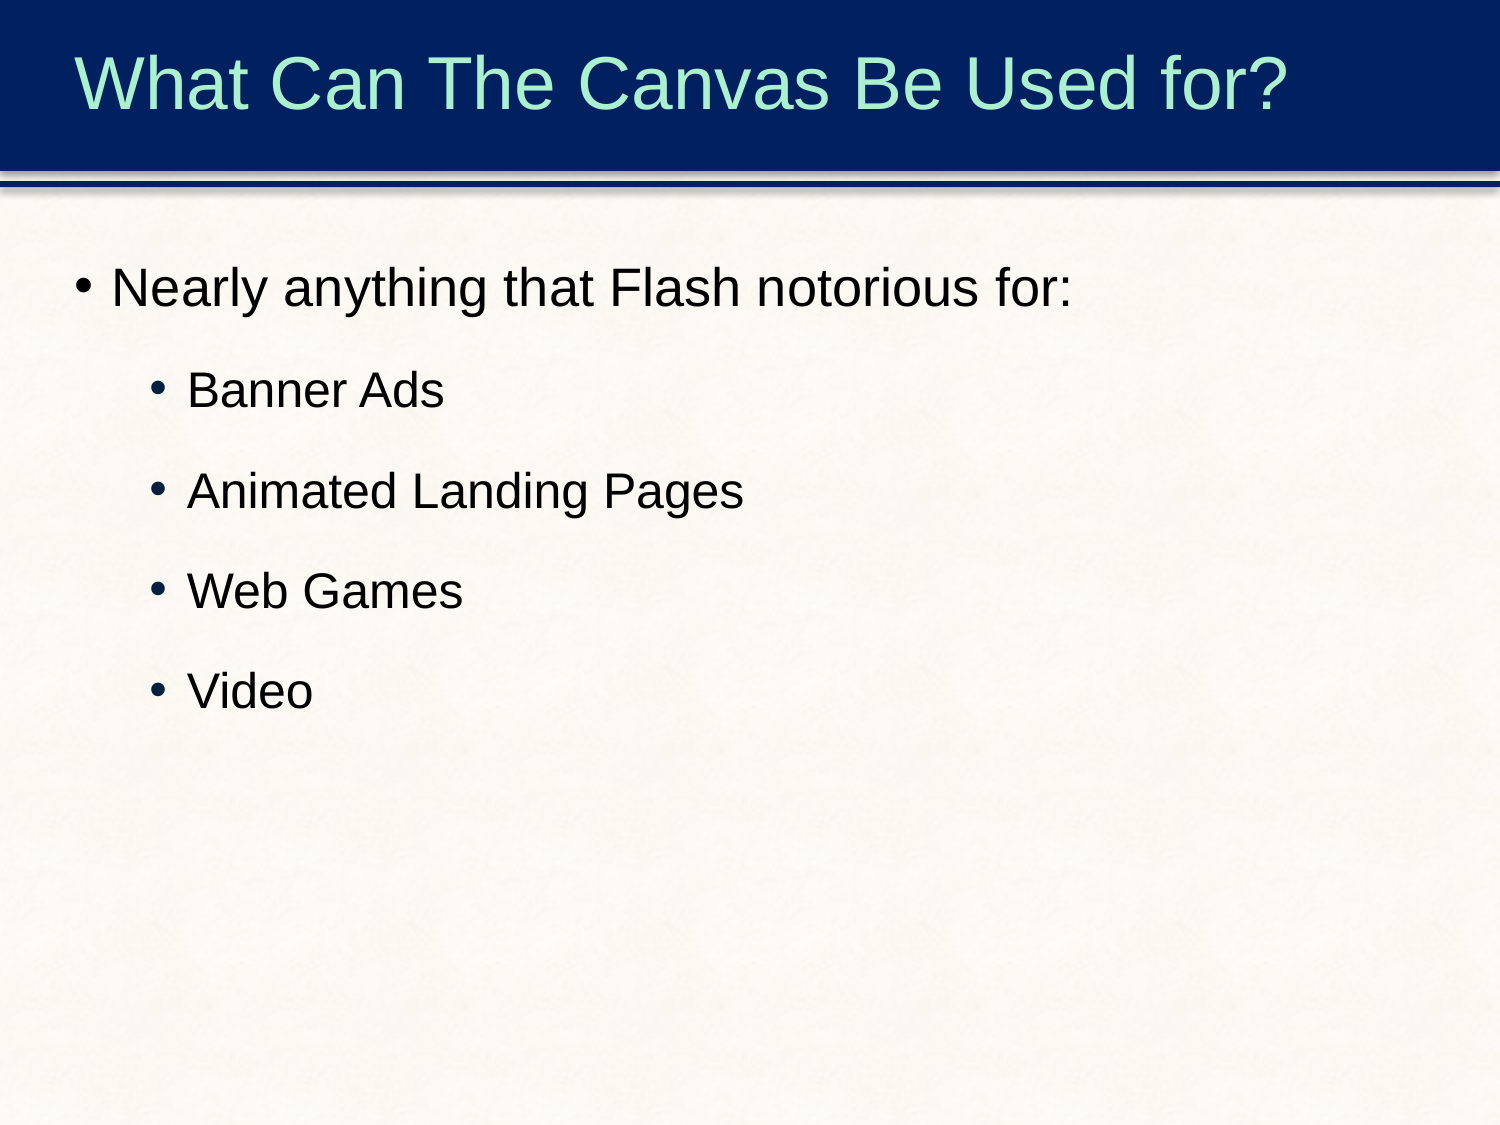

# What Can The Canvas Be Used for?
Nearly anything that Flash notorious for:
Banner Ads
Animated Landing Pages
Web Games
Video